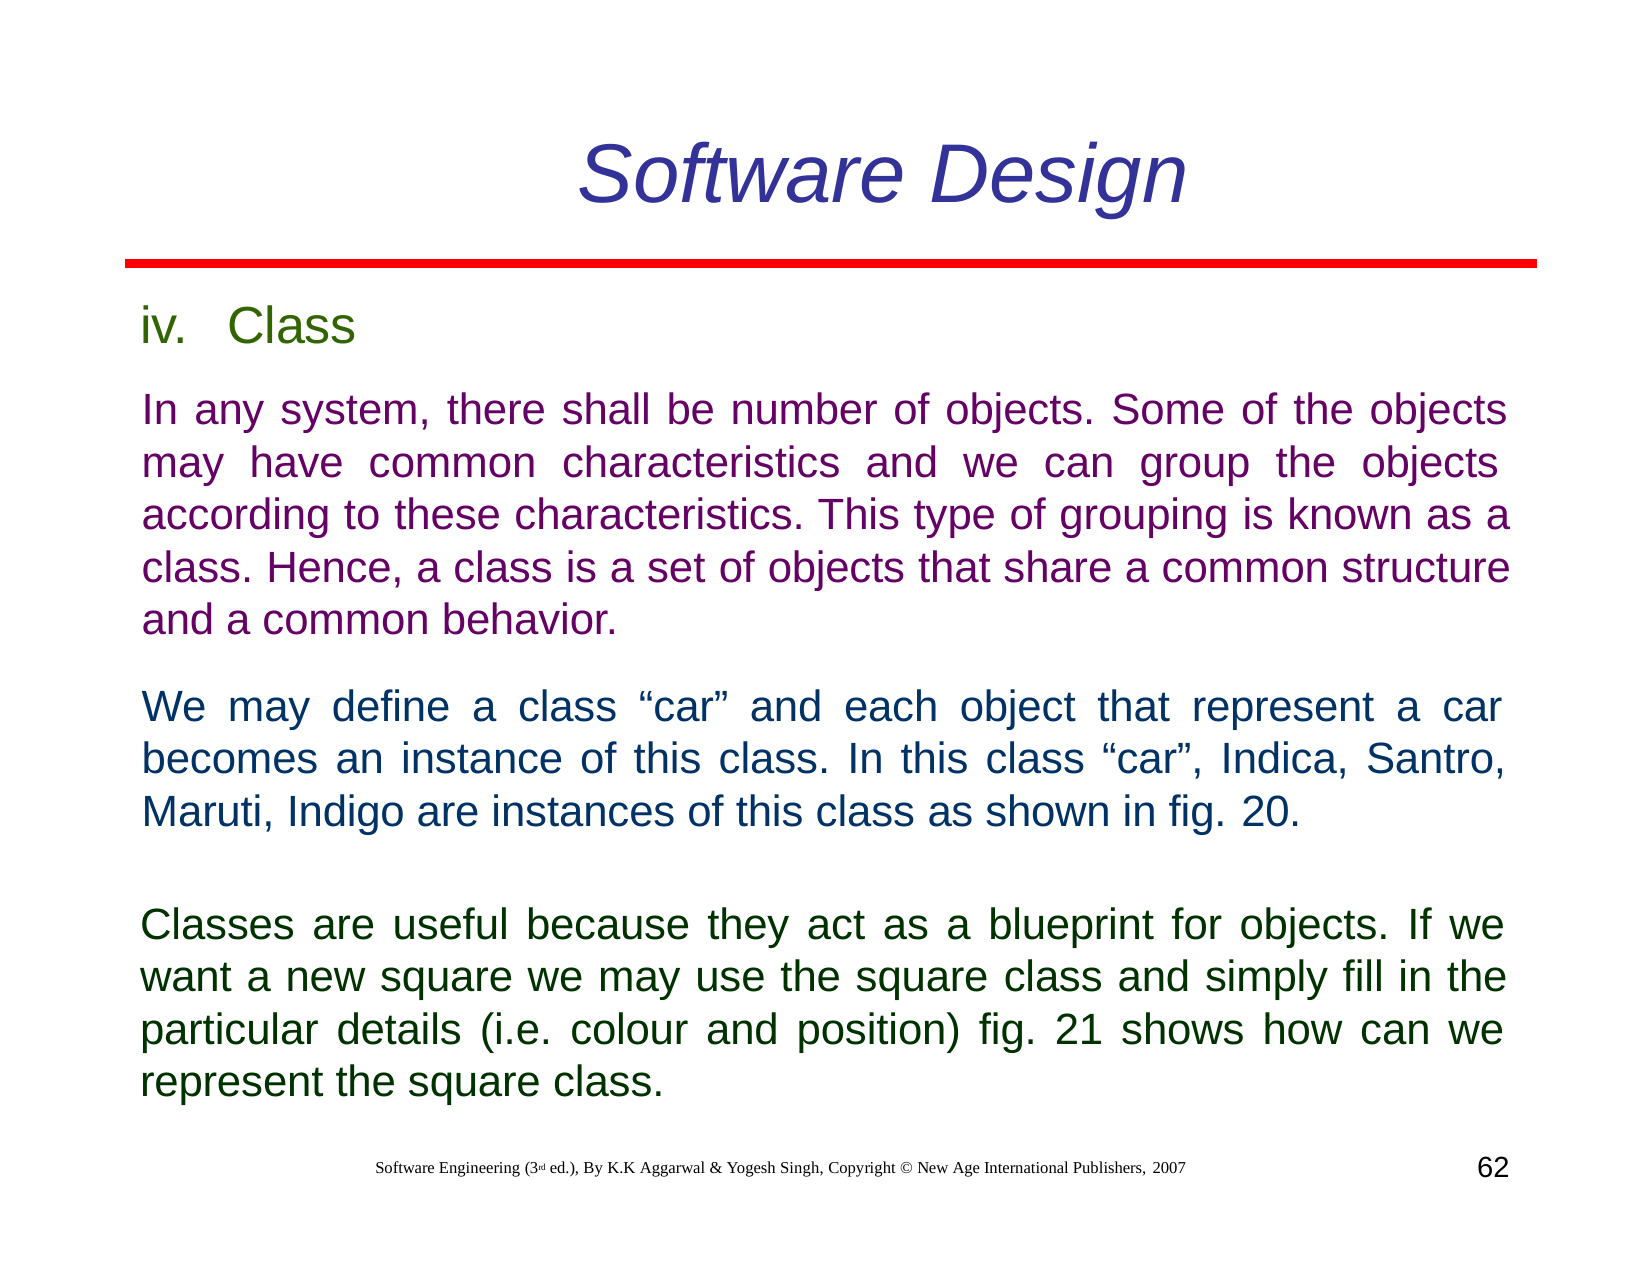

# Software Design

iv.  Class
In any system, there shall be number of objects. Some of the objects  may have common characteristics and we can group the objects  according to these characteristics. This type of grouping is known as a  class. Hence, a class is a set of objects that share a common structure  and a common behavior.
We may define a class “car” and each object that represent a car  becomes an instance of this class. In this class “car”, Indica, Santro,  Maruti, Indigo are instances of this class as shown in fig. 20.

Classes are useful because they act as a blueprint for objects. If we  want a new square we may use the square class and simply fill in the  particular details (i.e. colour and position) fig. 21 shows how can we  represent the square class.
62
Software Engineering (3rd  ed.), By K.K Aggarwal & Yogesh Singh, Copyright © New Age International Publishers, 2007